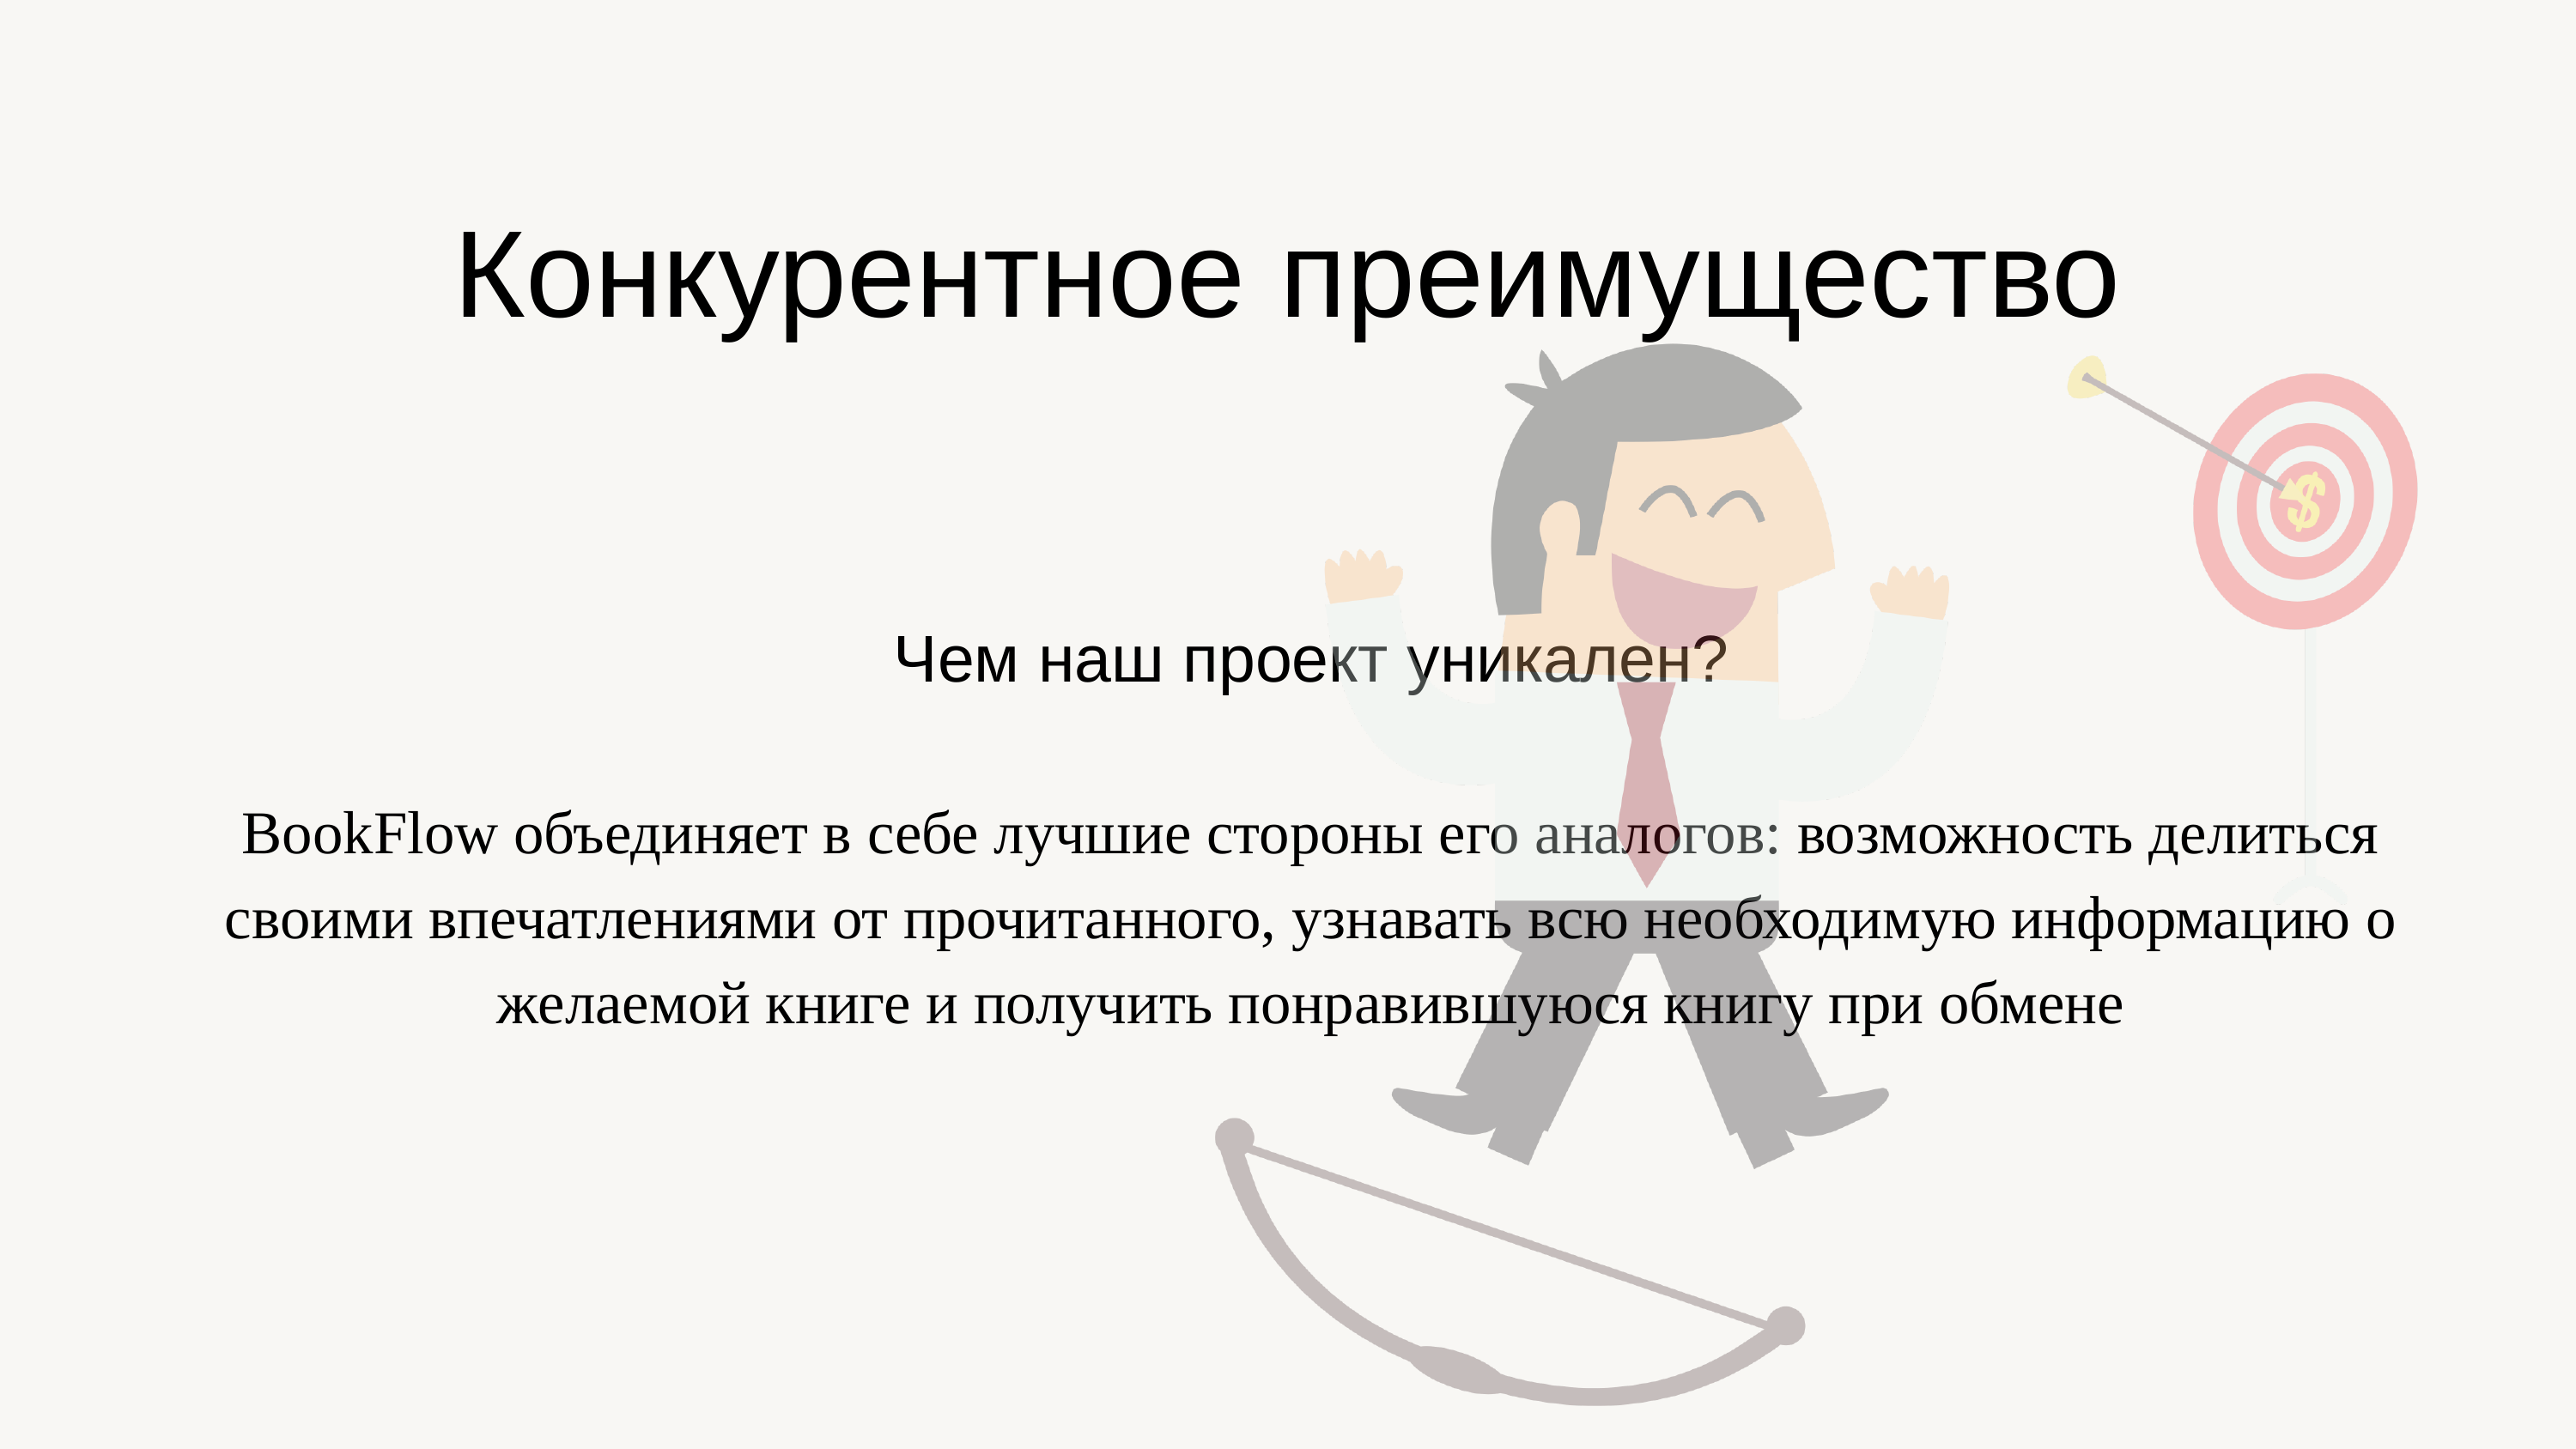

Конкурентное преимущество

Чем наш проект уникален?

BookFlow объединяет в себе лучшие стороны его аналогов: возможность делиться своими впечатлениями от прочитанного, узнавать всю необходимую информацию о желаемой книге и получить понравившуюся книгу при обмене